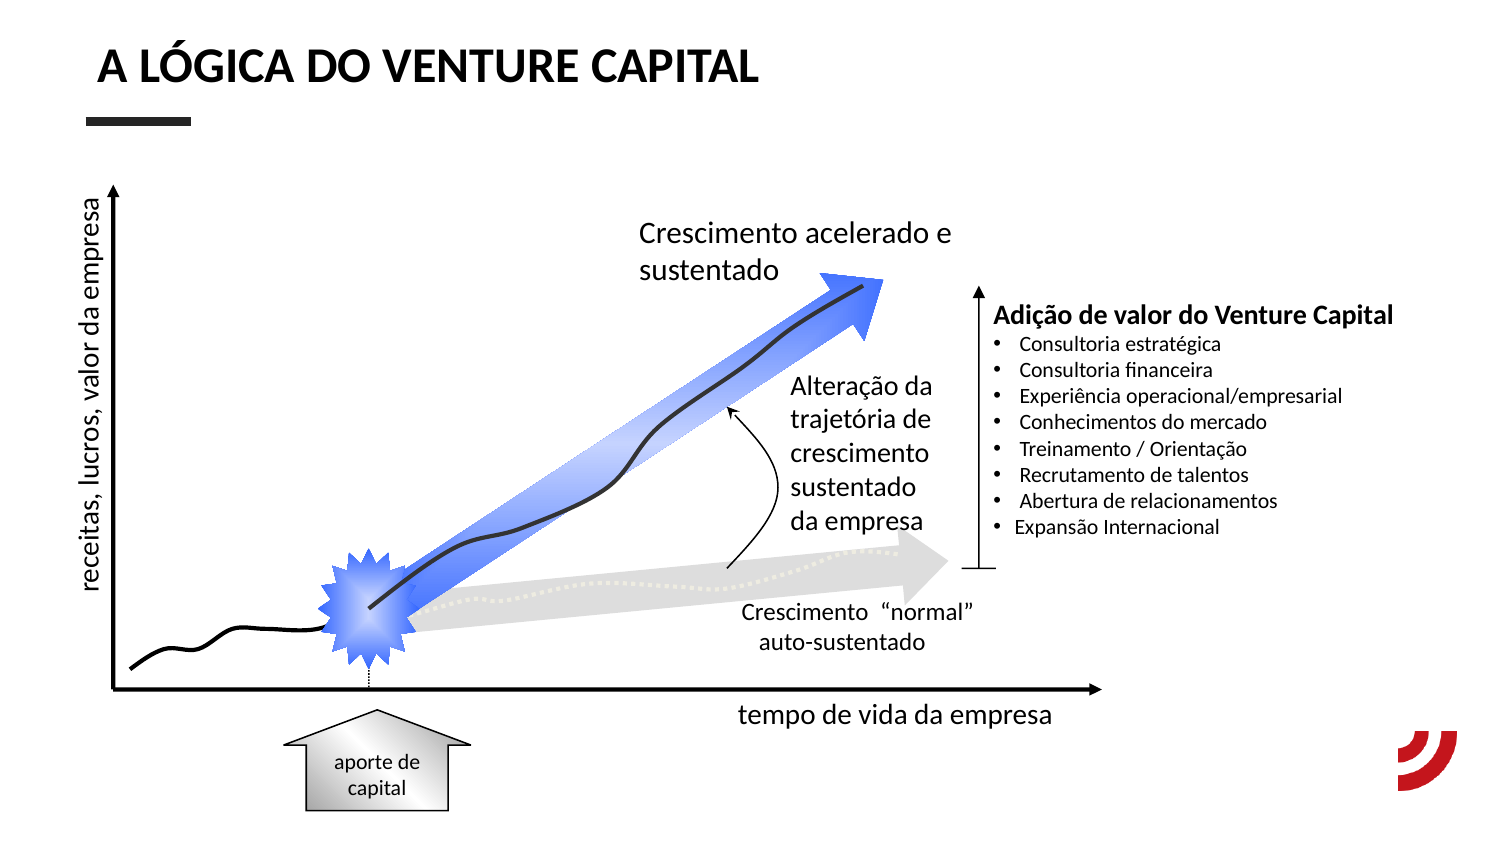

A LÓGICA DO VENTURE CAPITAL

Crescimento acelerado e sustentado

Alteração da trajetória de crescimento sustentado da empresa

aporte de capital

Adição de valor do Venture Capital
 Consultoria estratégica
 Consultoria financeira
 Experiência operacional/empresarial
 Conhecimentos do mercado
 Treinamento / Orientação
 Recrutamento de talentos
 Abertura de relacionamentos
Expansão Internacional
receitas, lucros, valor da empresa

Crescimento  “normal”             auto-sustentado

tempo de vida da empresa